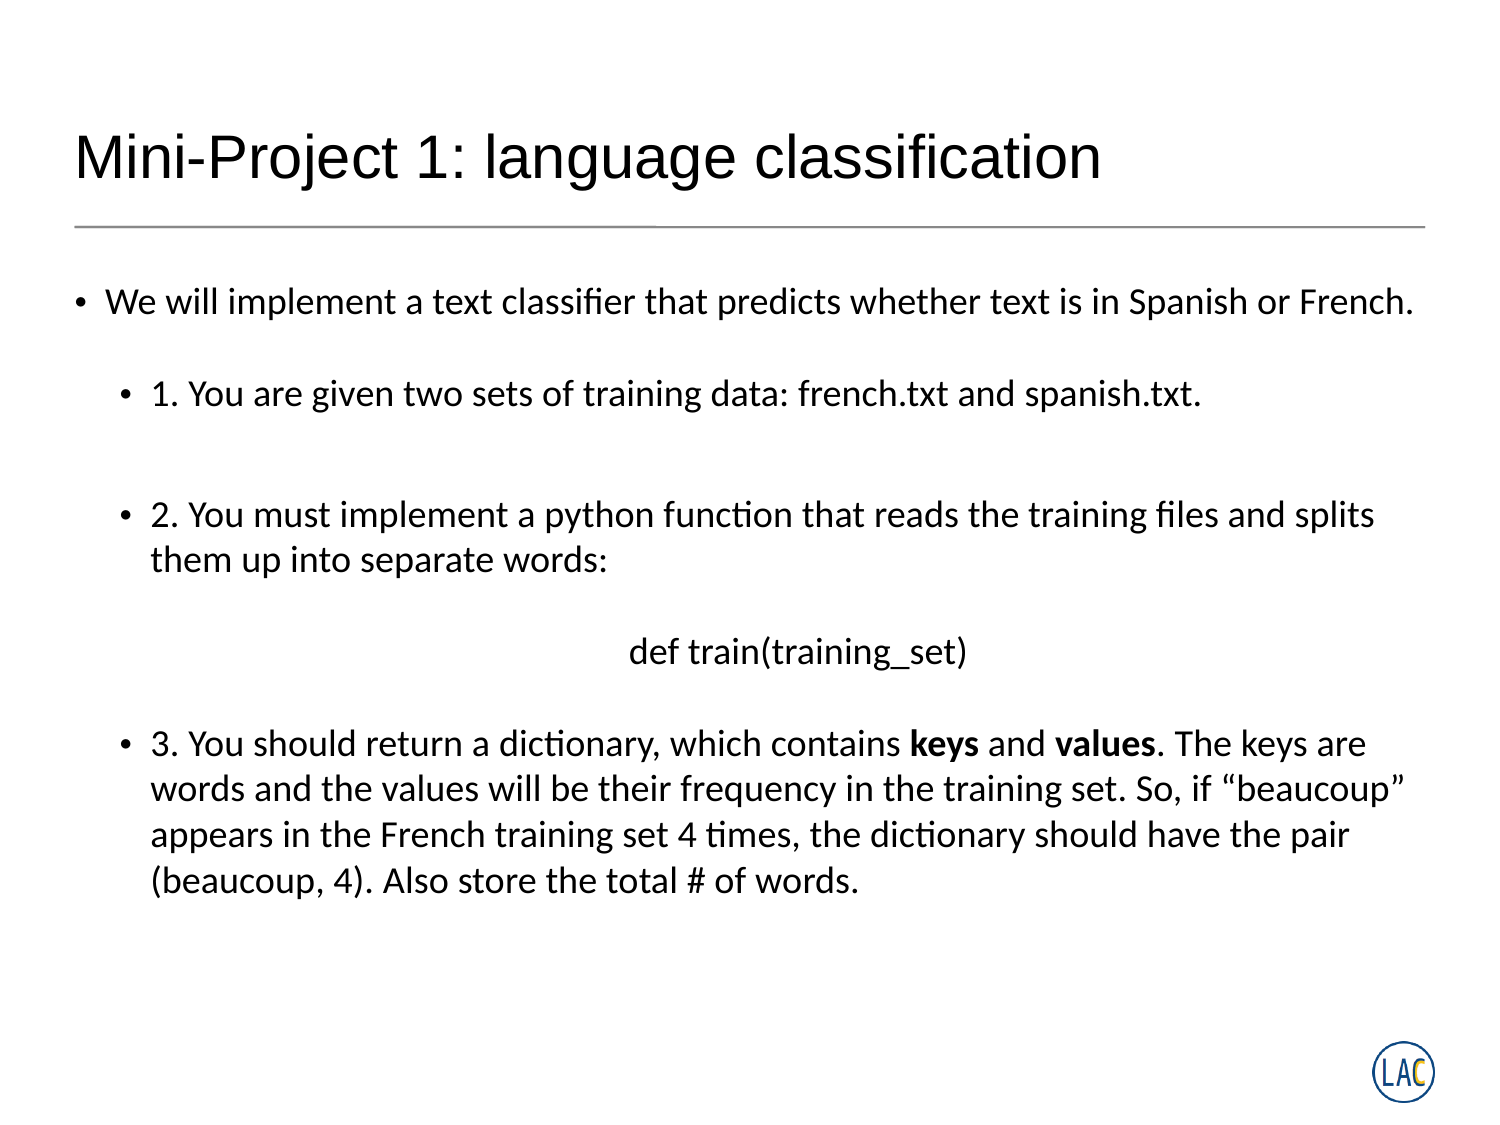

# Mini-Project 1: language classification
We will implement a text classifier that predicts whether text is in Spanish or French.

1. You are given two sets of training data: french.txt and spanish.txt.

2. You must implement a python function that reads the training files and splits them up into separate words:

def train(training_set)

3. You should return a dictionary, which contains keys and values. The keys are words and the values will be their frequency in the training set. So, if “beaucoup” appears in the French training set 4 times, the dictionary should have the pair (beaucoup, 4). Also store the total # of words.